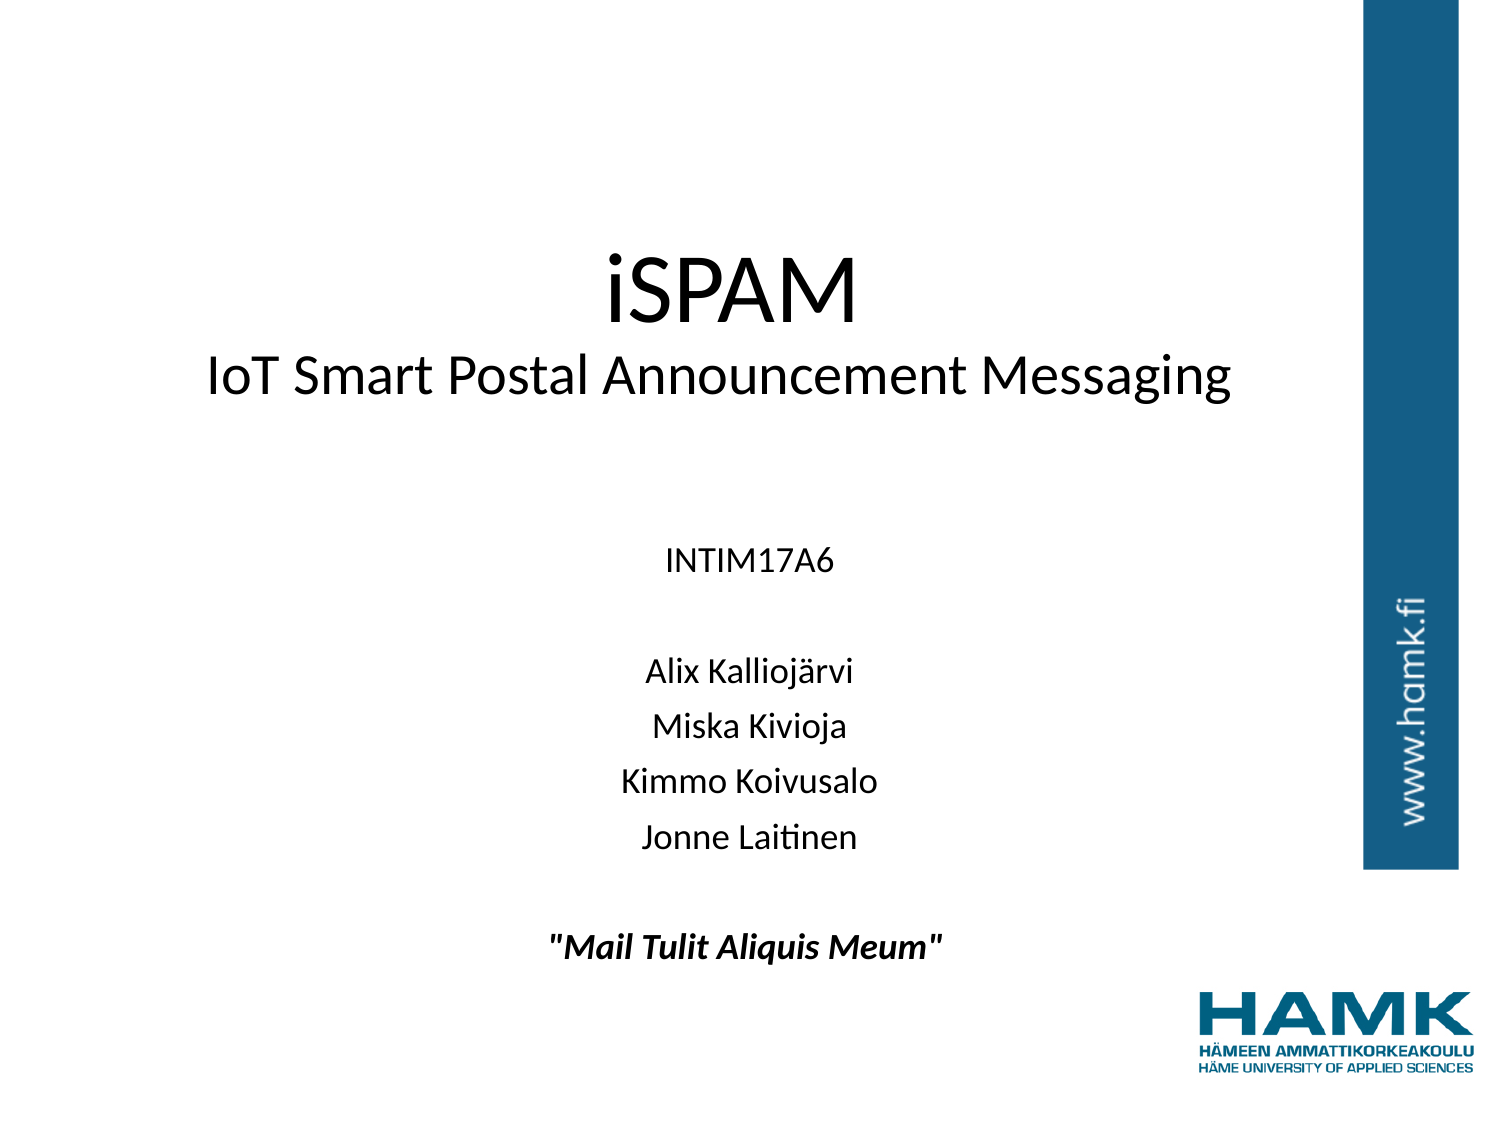

# iSPAM IoT Smart Postal Announcement Messaging

INTIM17A6

Alix Kalliojärvi
Miska Kivioja
Kimmo Koivusalo
Jonne Laitinen

"Mail Tulit Aliquis Meum"